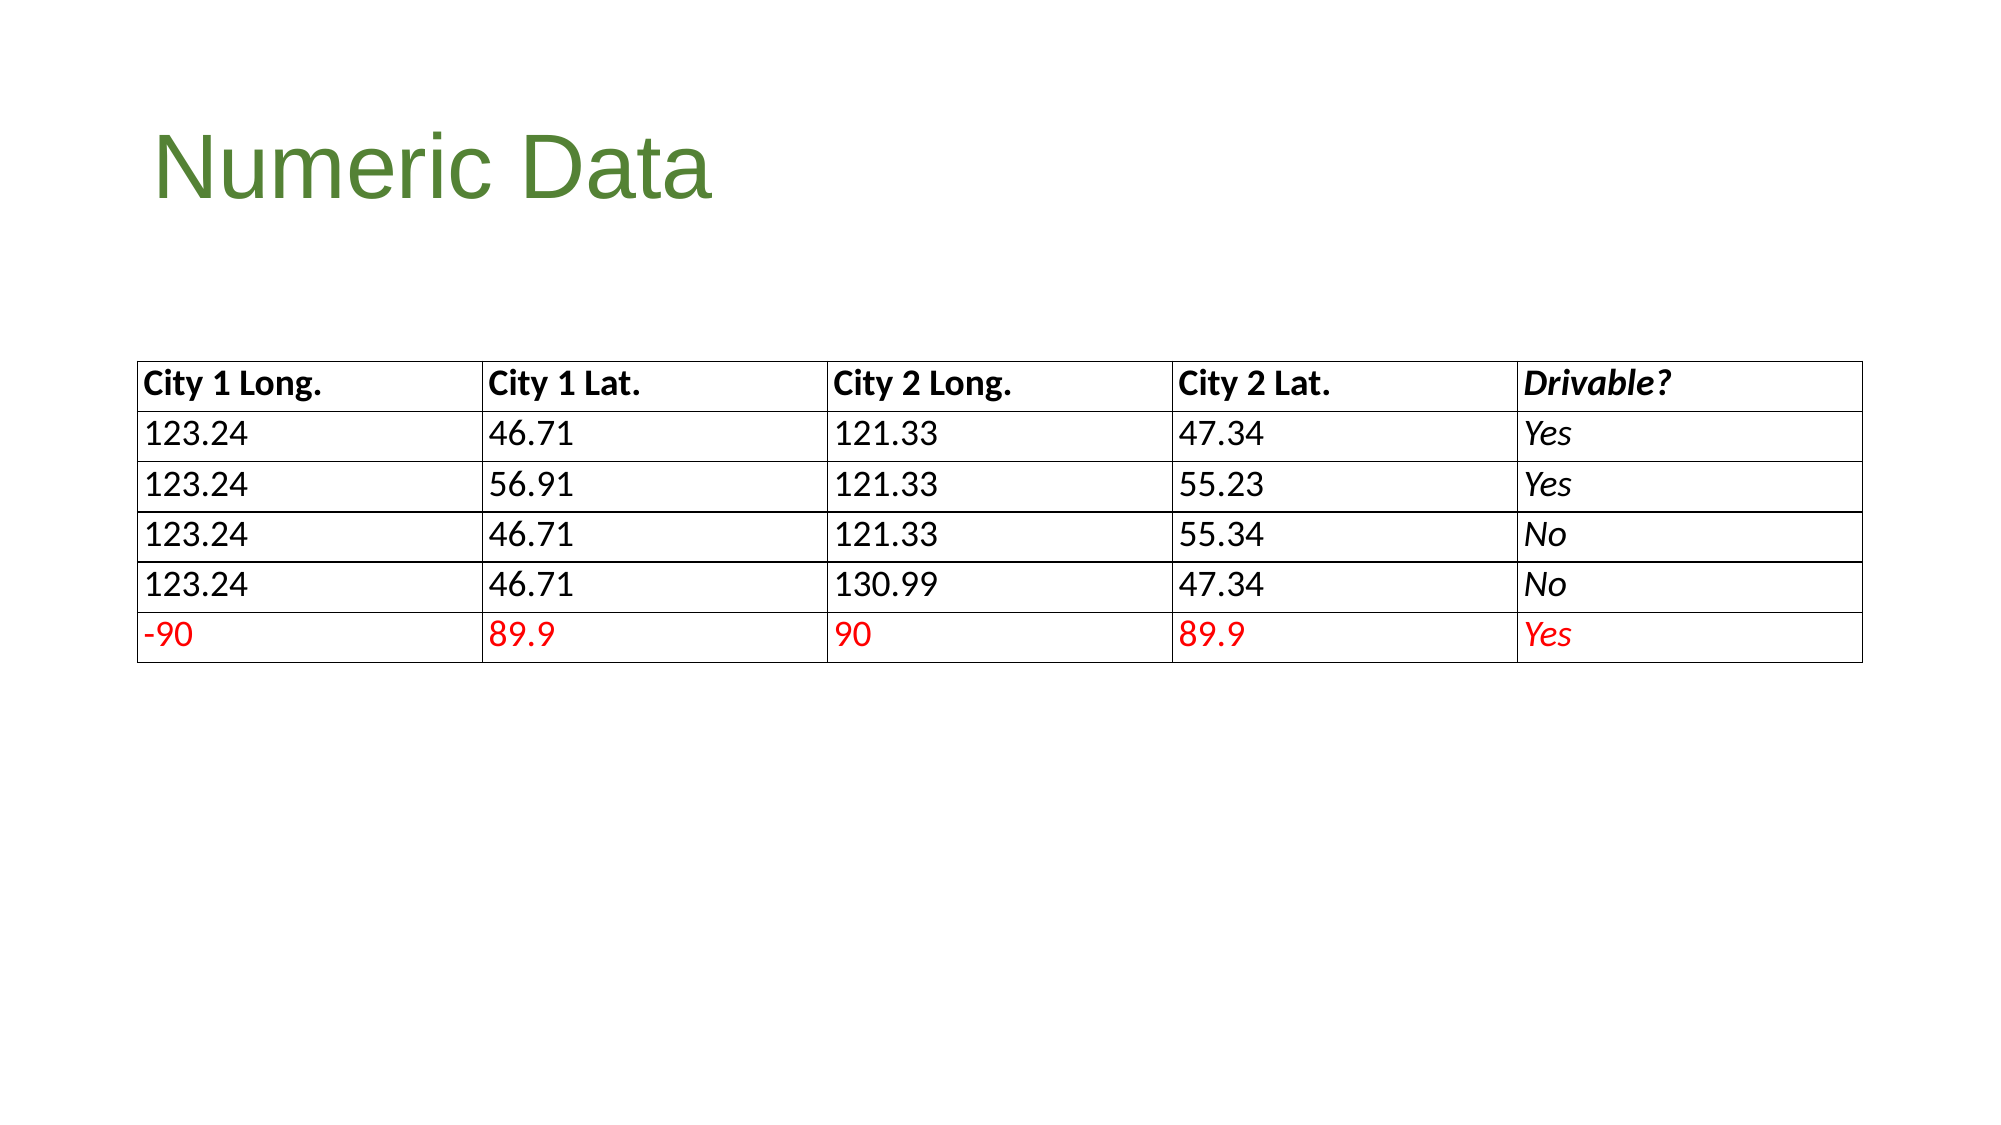

# Numeric Data
| City 1 Long. | City 1 Lat. | City 2 Long. | City 2 Lat. | Drivable? |
| --- | --- | --- | --- | --- |
| 123.24 | 46.71 | 121.33 | 47.34 | Yes |
| 123.24 | 56.91 | 121.33 | 55.23 | Yes |
| 123.24 | 46.71 | 121.33 | 55.34 | No |
| 123.24 | 46.71 | 130.99 | 47.34 | No |
| -90 | 89.9 | 90 | 89.9 | Yes |